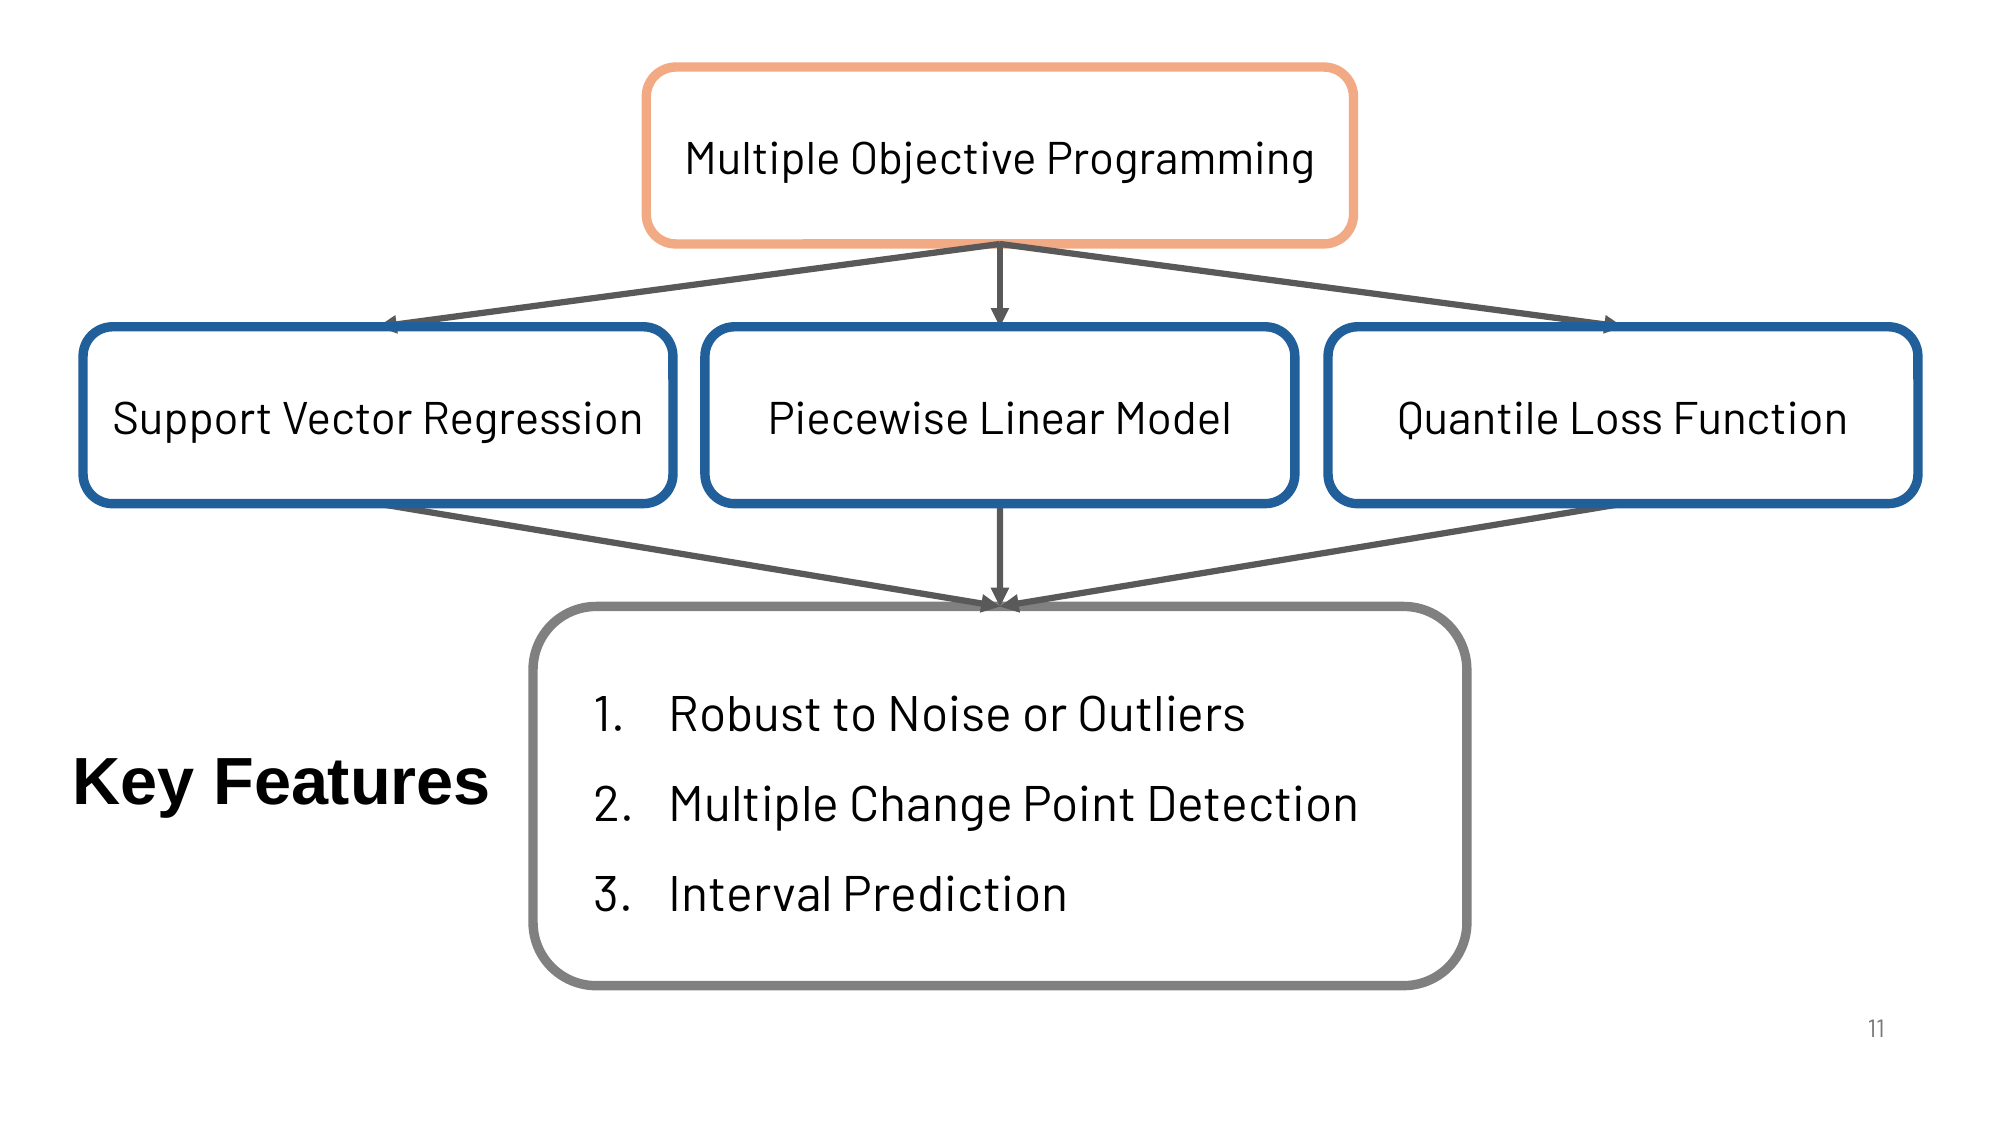

Multiple Objective Programming

Support Vector Regression

Piecewise Linear Model

Quantile Loss Function

Robust to Noise or Outliers
Multiple Change Point Detection
Interval Prediction
# Key Features
11